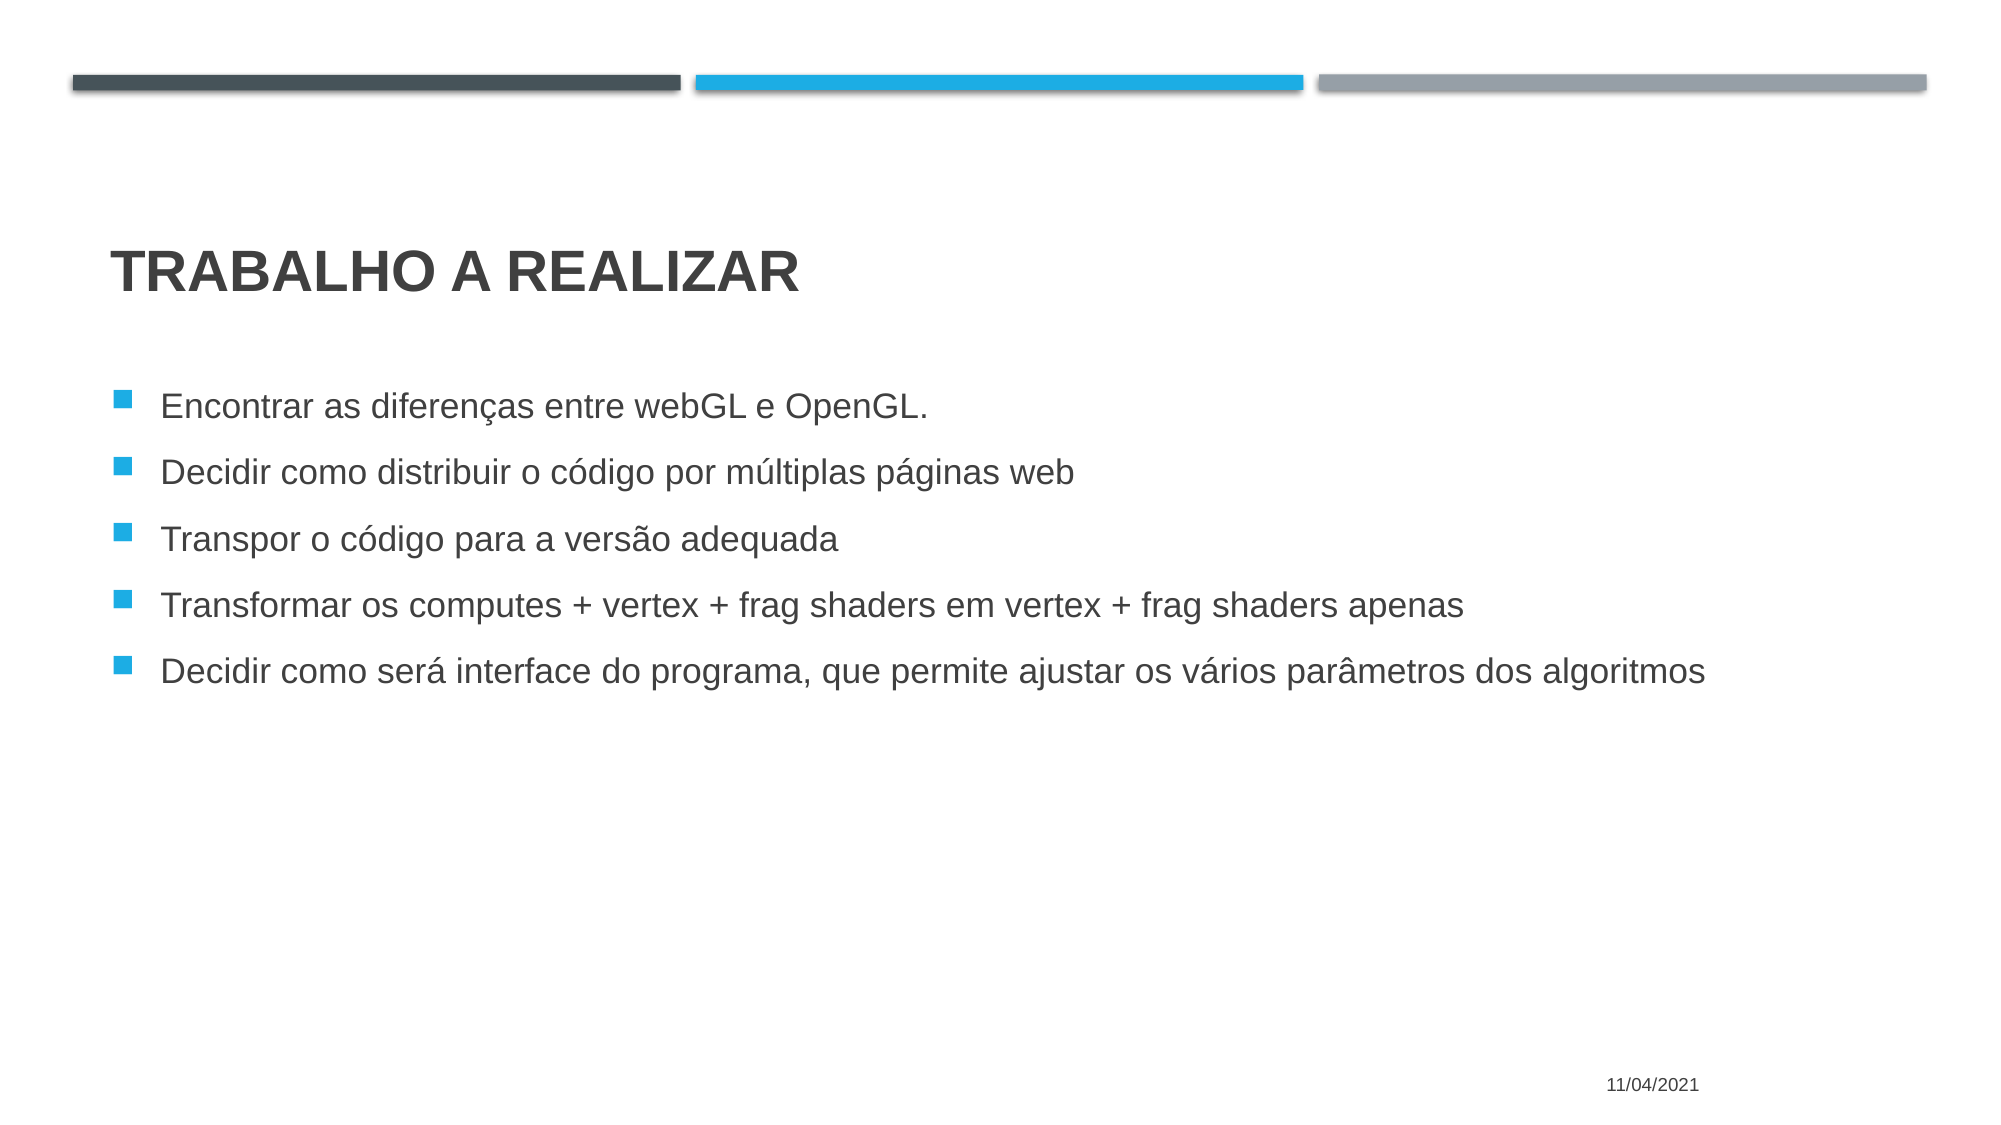

# Trabalho a realizar
Encontrar as diferenças entre webGL e OpenGL.
Decidir como distribuir o código por múltiplas páginas web
Transpor o código para a versão adequada
Transformar os computes + vertex + frag shaders em vertex + frag shaders apenas
Decidir como será interface do programa, que permite ajustar os vários parâmetros dos algoritmos
11/04/2021